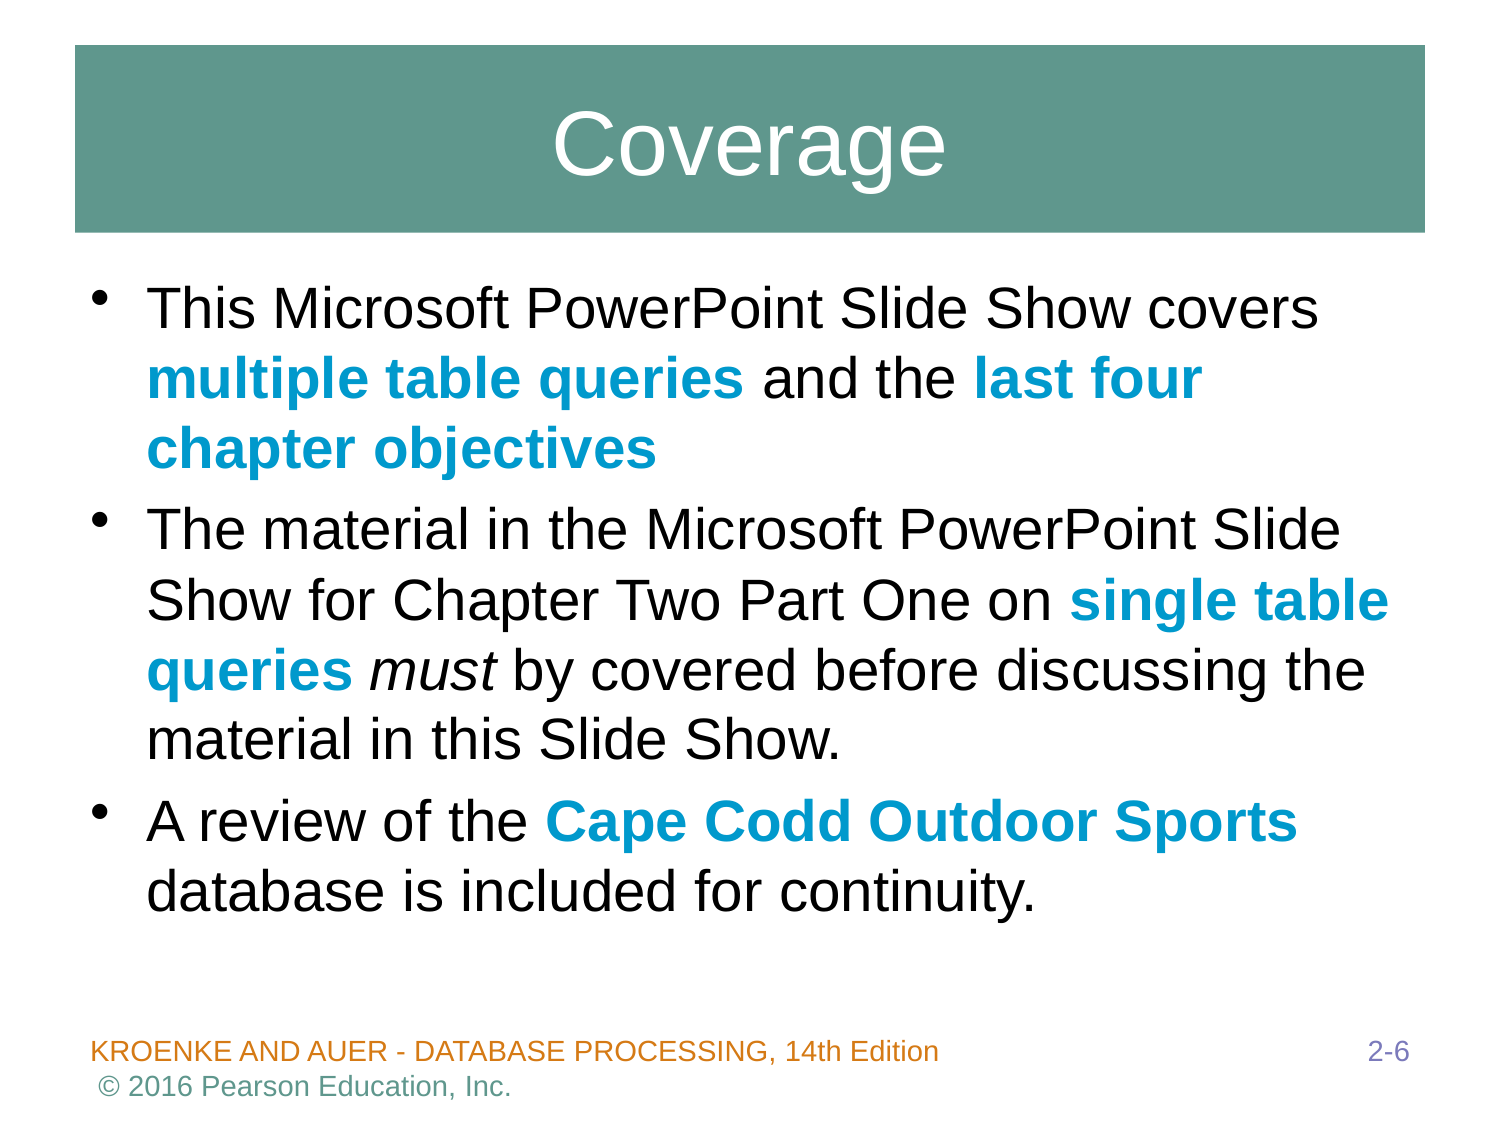

# Coverage
This Microsoft PowerPoint Slide Show covers multiple table queries and the last four chapter objectives
The material in the Microsoft PowerPoint Slide Show for Chapter Two Part One on single table queries must by covered before discussing the material in this Slide Show.
A review of the Cape Codd Outdoor Sports database is included for continuity.
2-6

KROENKE AND AUER - DATABASE PROCESSING, 14th Edition  © 2016 Pearson Education, Inc.